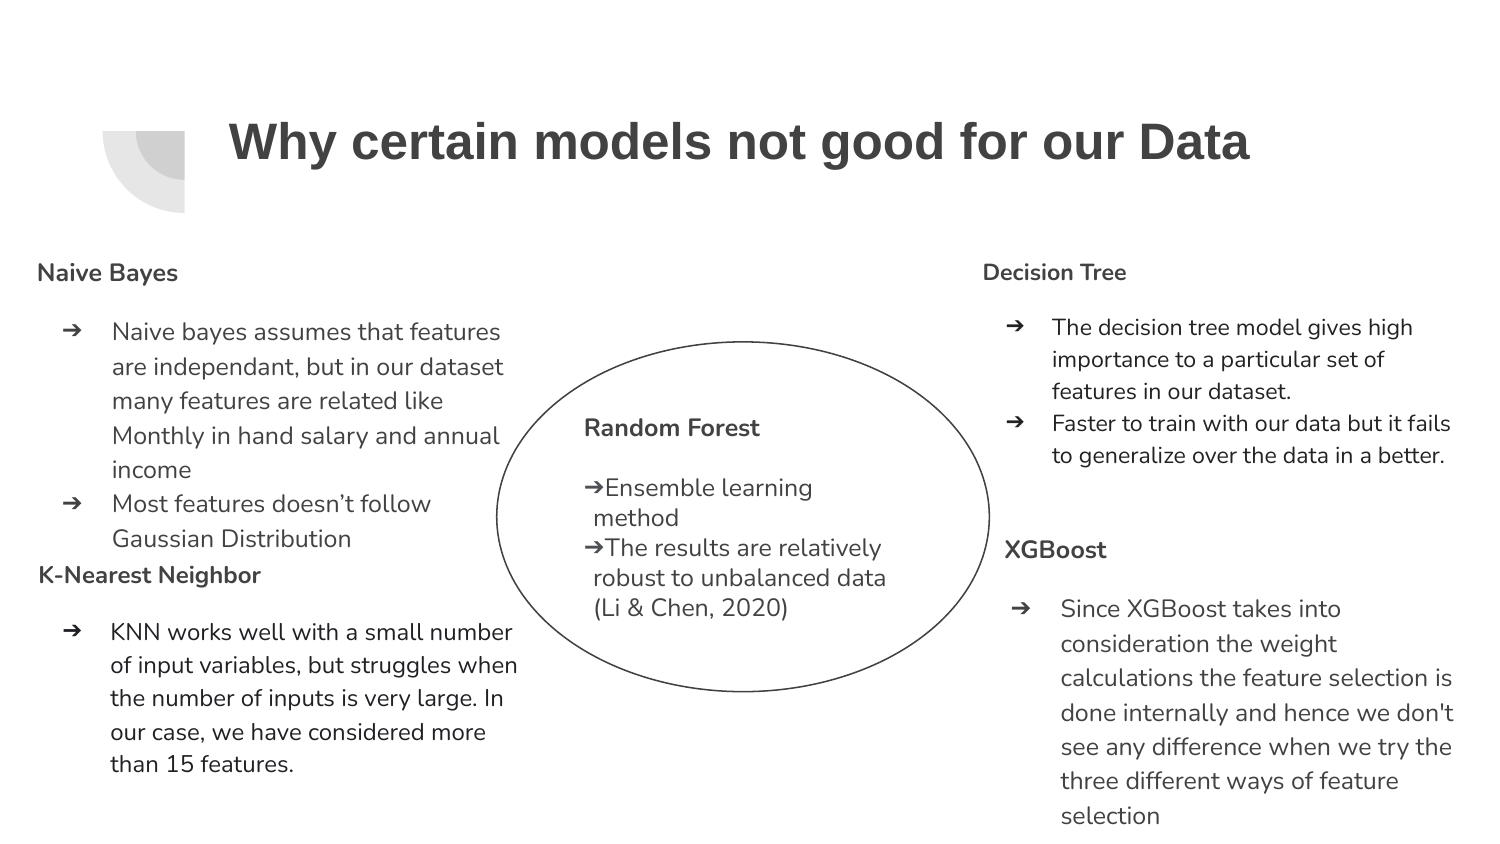

# Why certain models not good for our Data
Naive Bayes
Naive bayes assumes that features are independant, but in our dataset many features are related like Monthly in hand salary and annual income
Most features doesn’t follow Gaussian Distribution
Decision Tree
The decision tree model gives high importance to a particular set of features in our dataset.
Faster to train with our data but it fails to generalize over the data in a better.
Random Forest

Ensemble learning method
The results are relatively robust to unbalanced data (Li & Chen, 2020)
XGBoost
Since XGBoost takes into consideration the weight calculations the feature selection is done internally and hence we don't see any difference when we try the three different ways of feature selection

K-Nearest Neighbor
KNN works well with a small number of input variables, but struggles when the number of inputs is very large. In our case, we have considered more than 15 features.